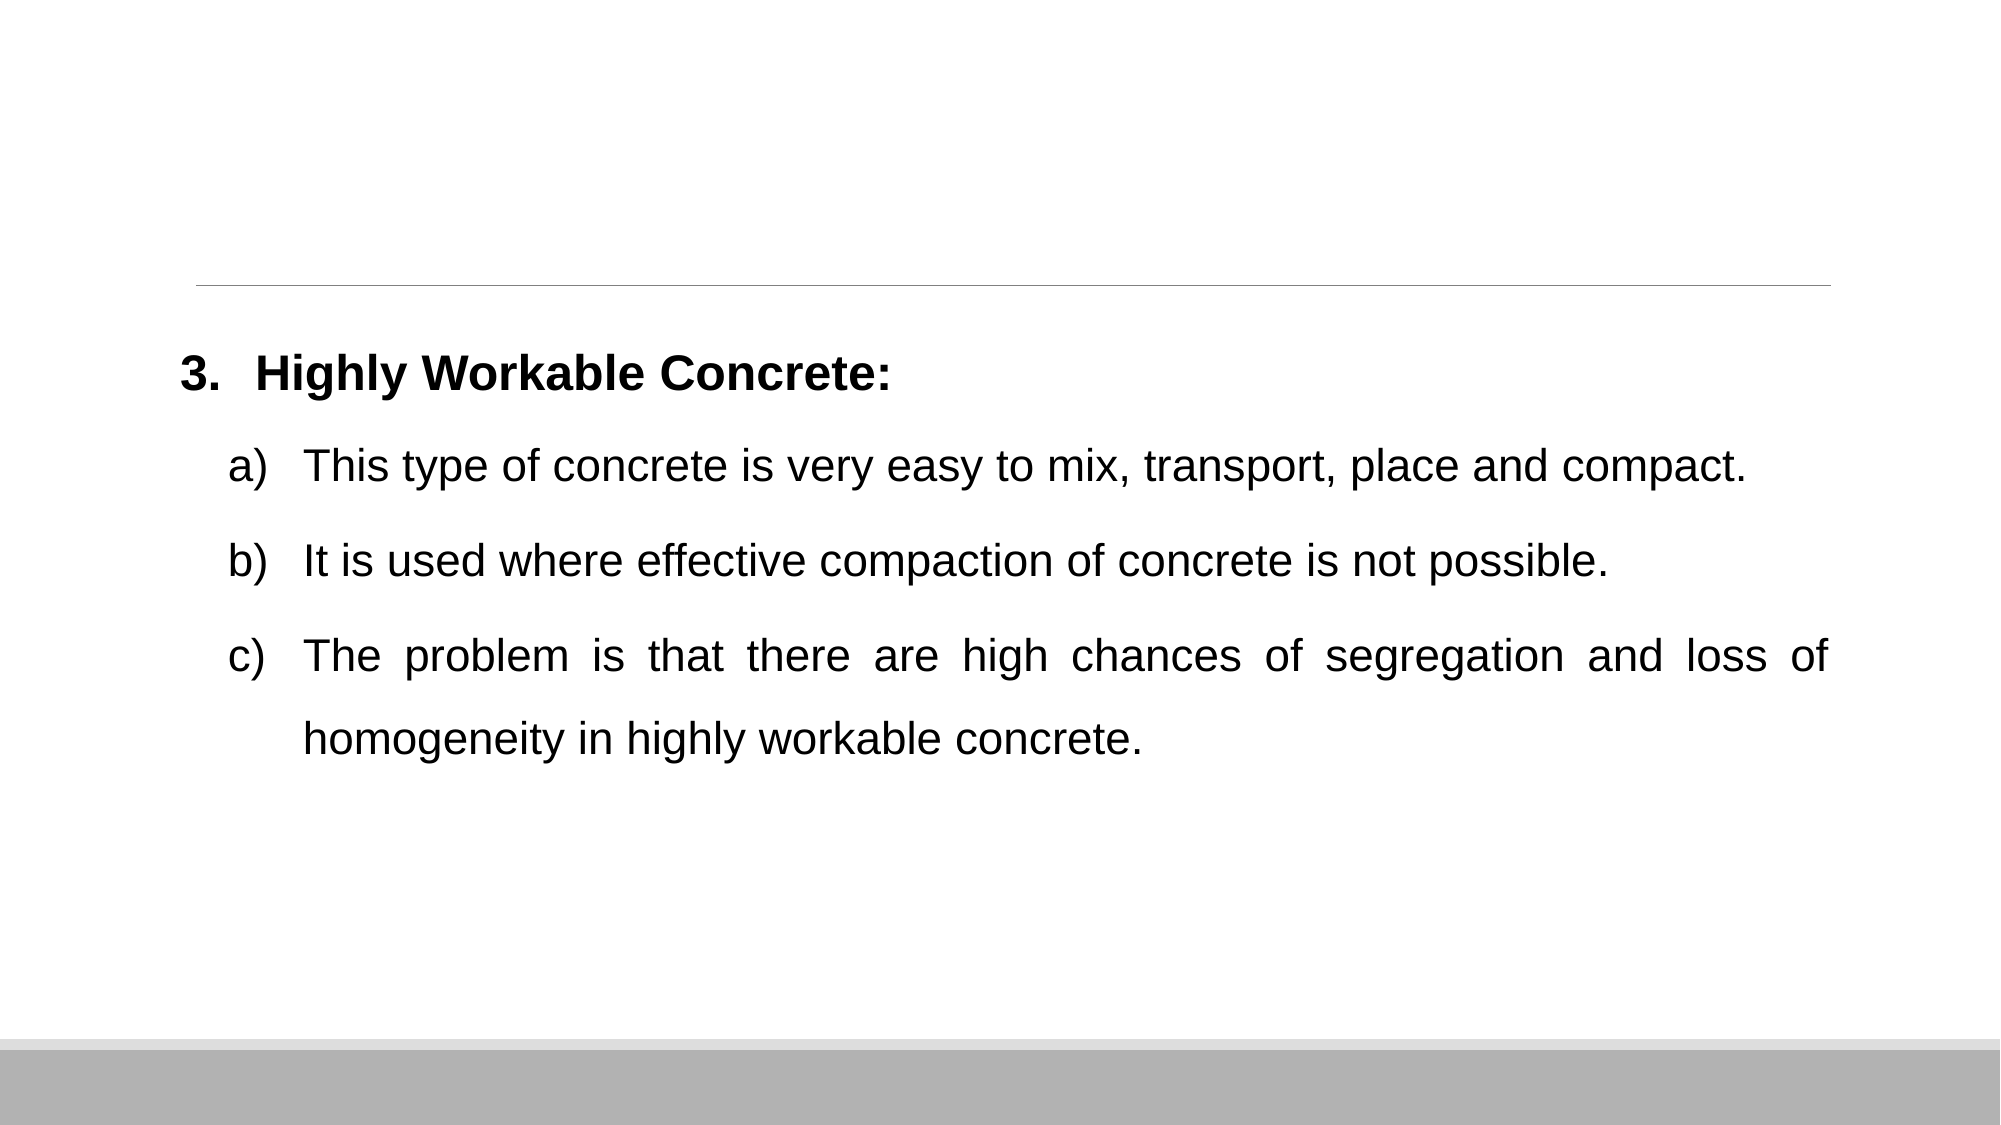

#
Highly Workable Concrete:
This type of concrete is very easy to mix, transport, place and compact.
It is used where effective compaction of concrete is not possible.
The problem is that there are high chances of segregation and loss of homogeneity in highly workable concrete.